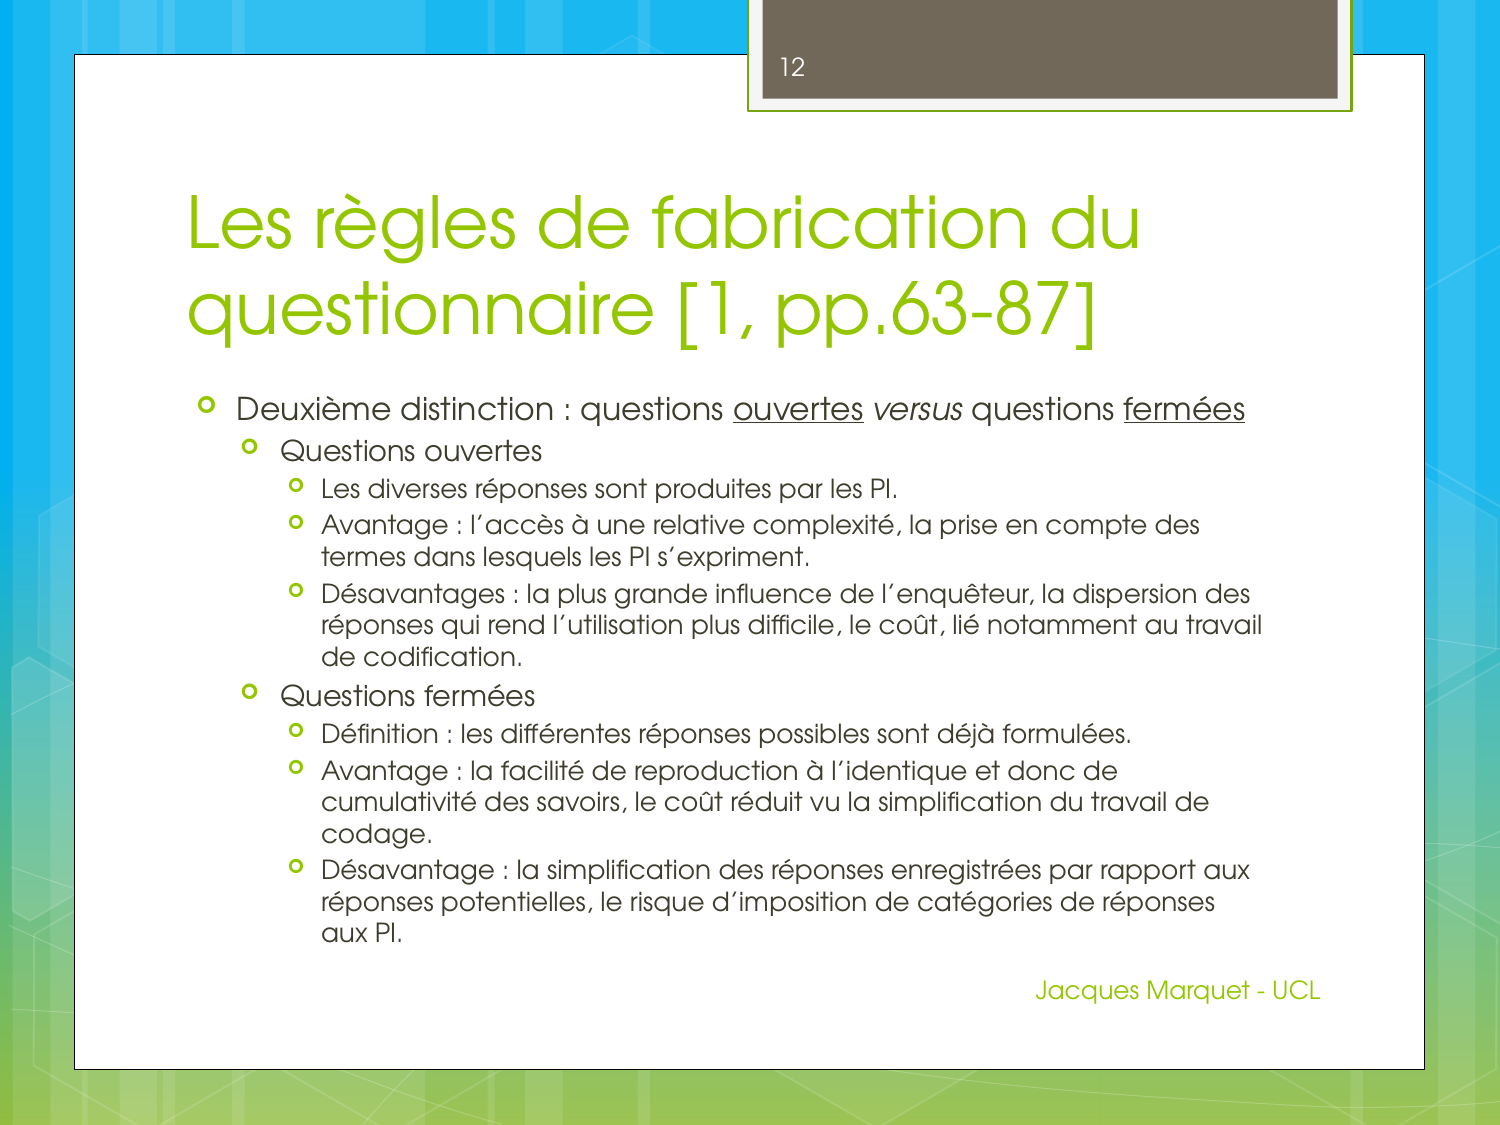

12
# Les règles de fabrication du questionnaire [1, pp.63-87]
Deuxième distinction : questions ouvertes versus questions fermées
Questions ouvertes
Les diverses réponses sont produites par les PI.
Avantage : l’accès à une relative complexité, la prise en compte des termes dans lesquels les PI s’expriment.
Désavantages : la plus grande influence de l’enquêteur, la dispersion des réponses qui rend l’utilisation plus difficile, le coût, lié notamment au travail de codification.
Questions fermées
Définition : les différentes réponses possibles sont déjà formulées.
Avantage : la facilité de reproduction à l’identique et donc de cumulativité des savoirs, le coût réduit vu la simplification du travail de codage.
Désavantage : la simplification des réponses enregistrées par rapport aux réponses potentielles, le risque d’imposition de catégories de réponses aux PI.
Jacques Marquet - UCL